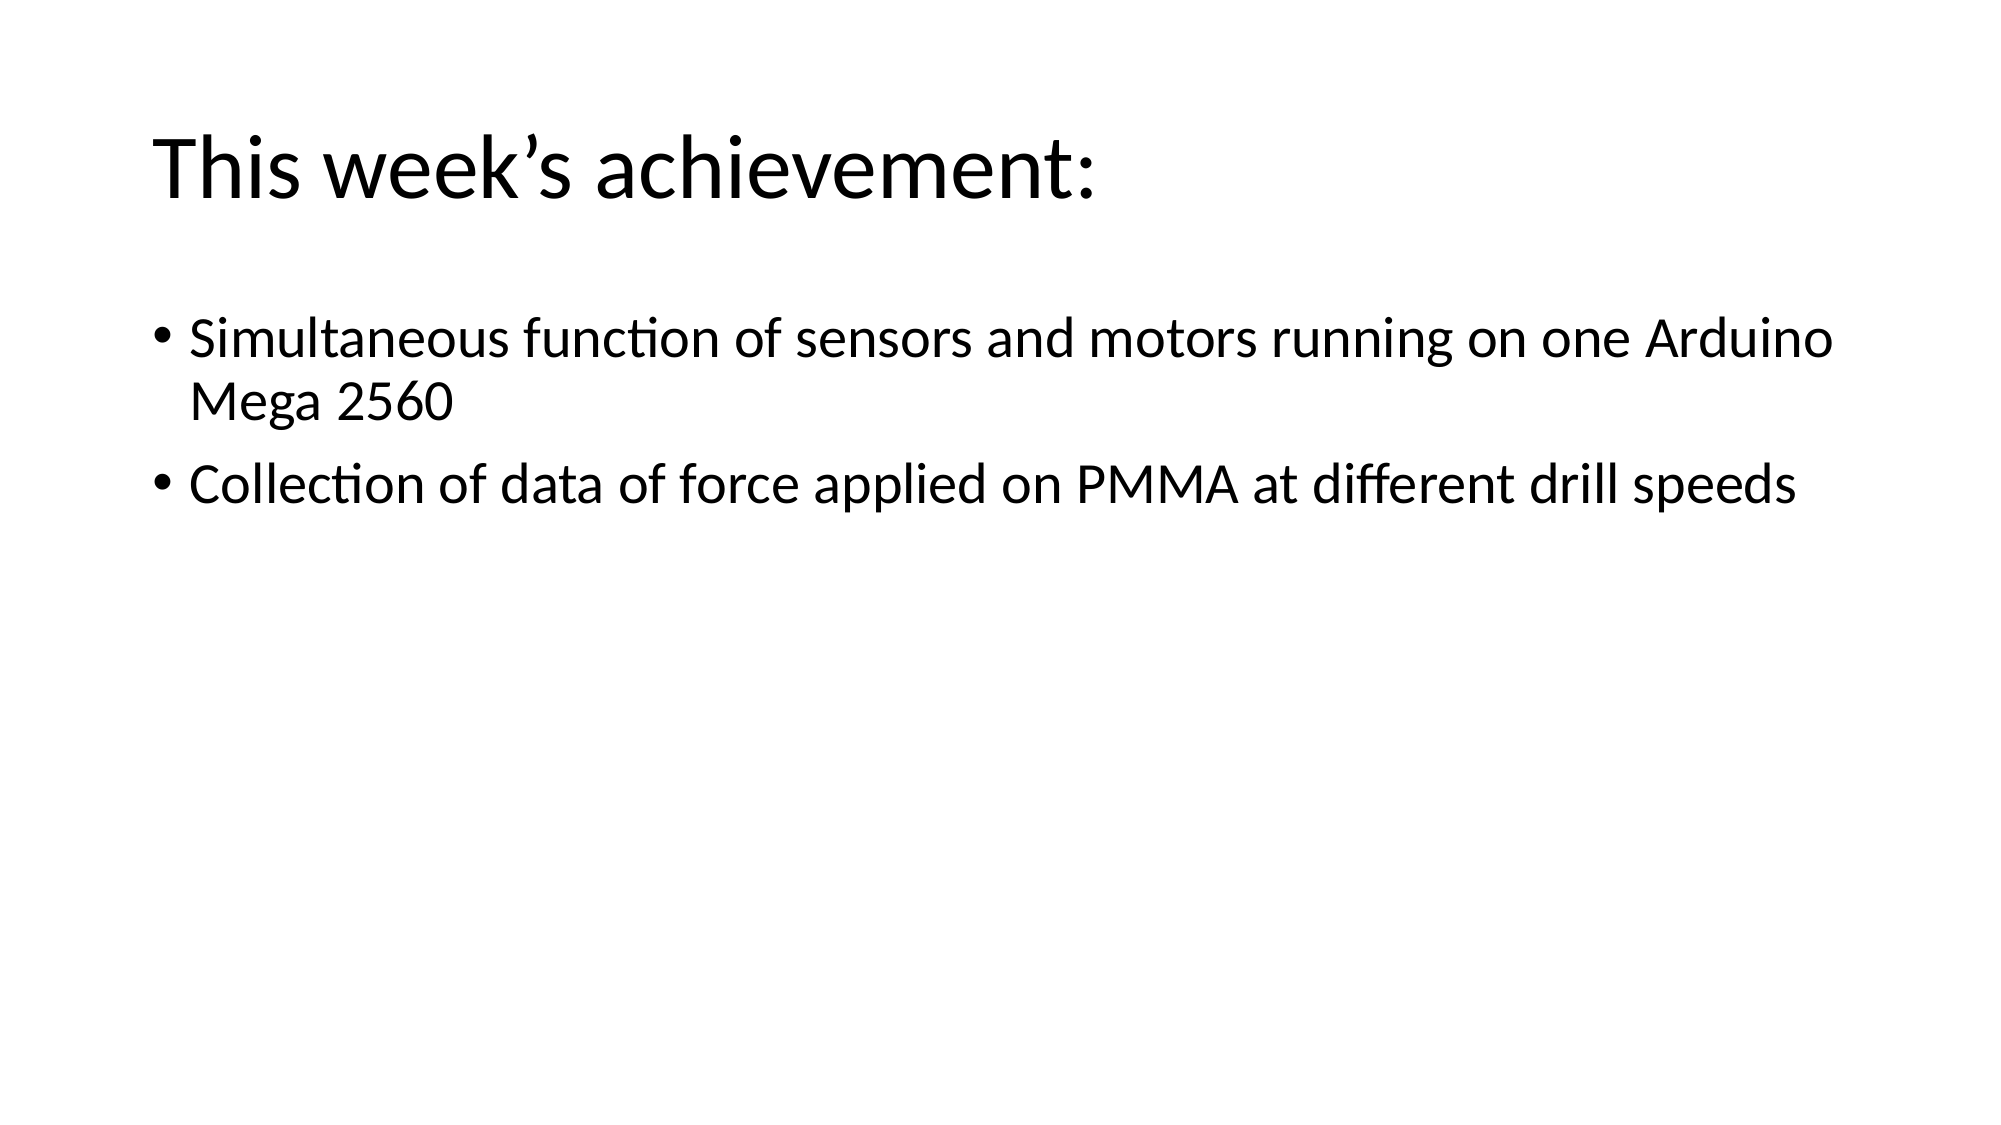

# This week’s achievement:
Simultaneous function of sensors and motors running on one Arduino Mega 2560
Collection of data of force applied on PMMA at different drill speeds